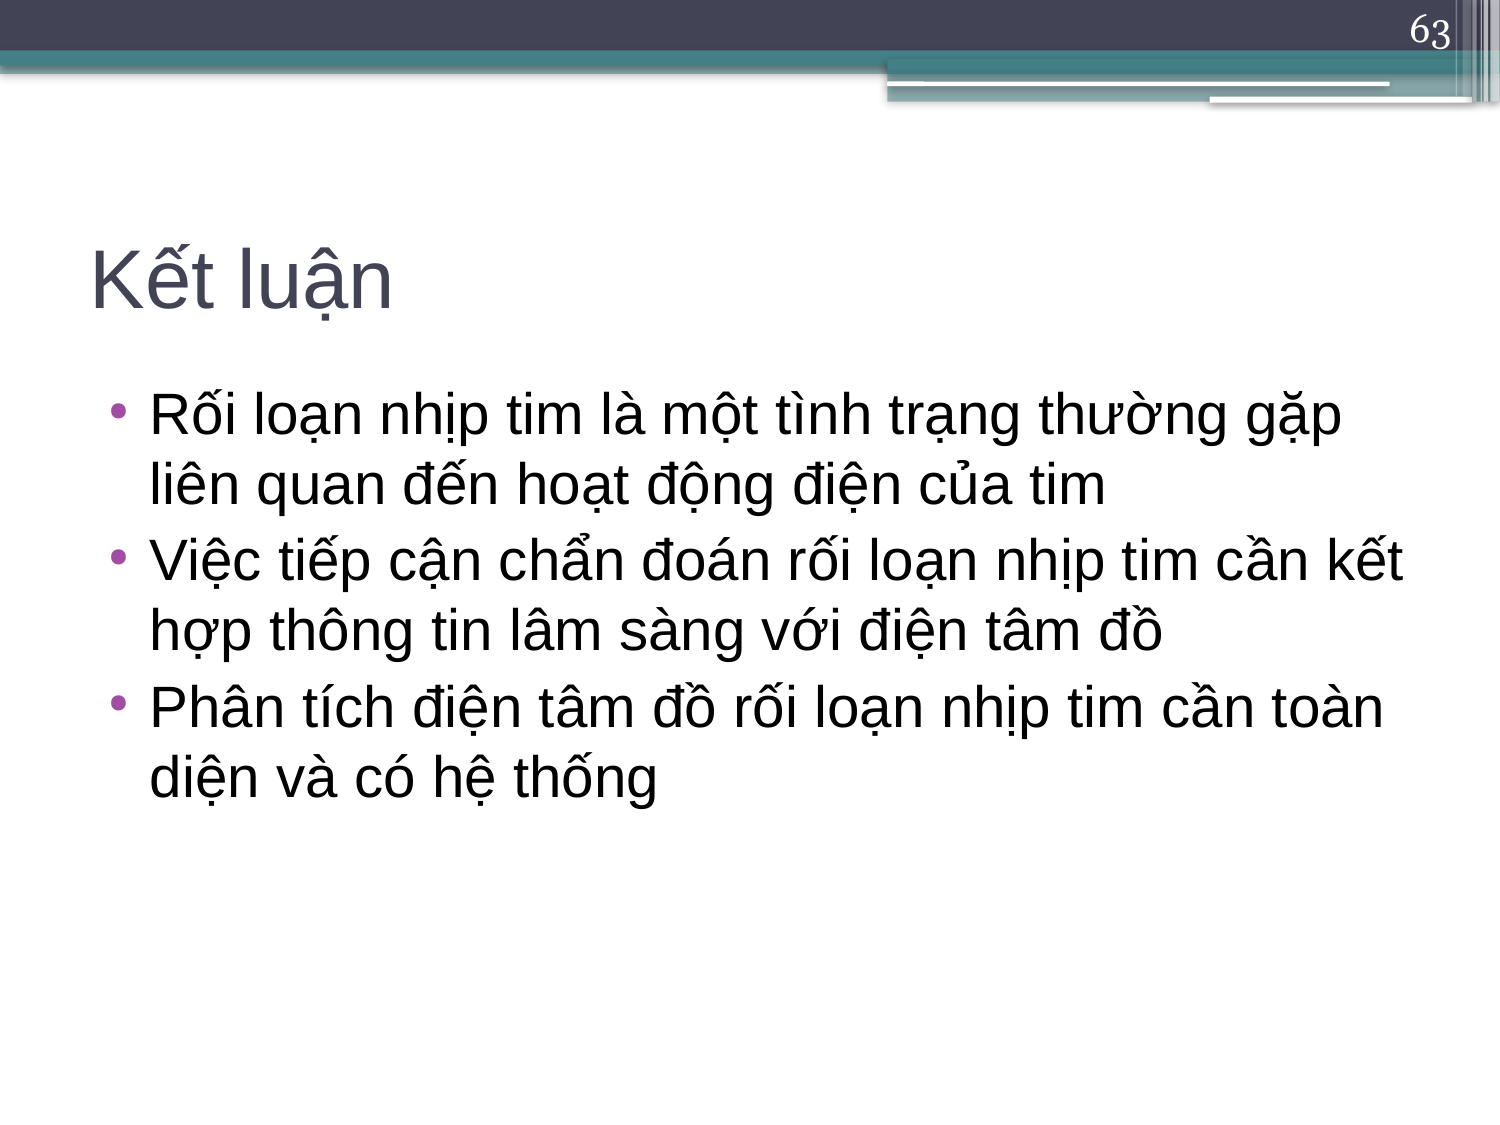

63
# Kết luận
Rối loạn nhịp tim là một tình trạng thường gặp liên quan đến hoạt động điện của tim
Việc tiếp cận chẩn đoán rối loạn nhịp tim cần kết hợp thông tin lâm sàng với điện tâm đồ
Phân tích điện tâm đồ rối loạn nhịp tim cần toàn diện và có hệ thống